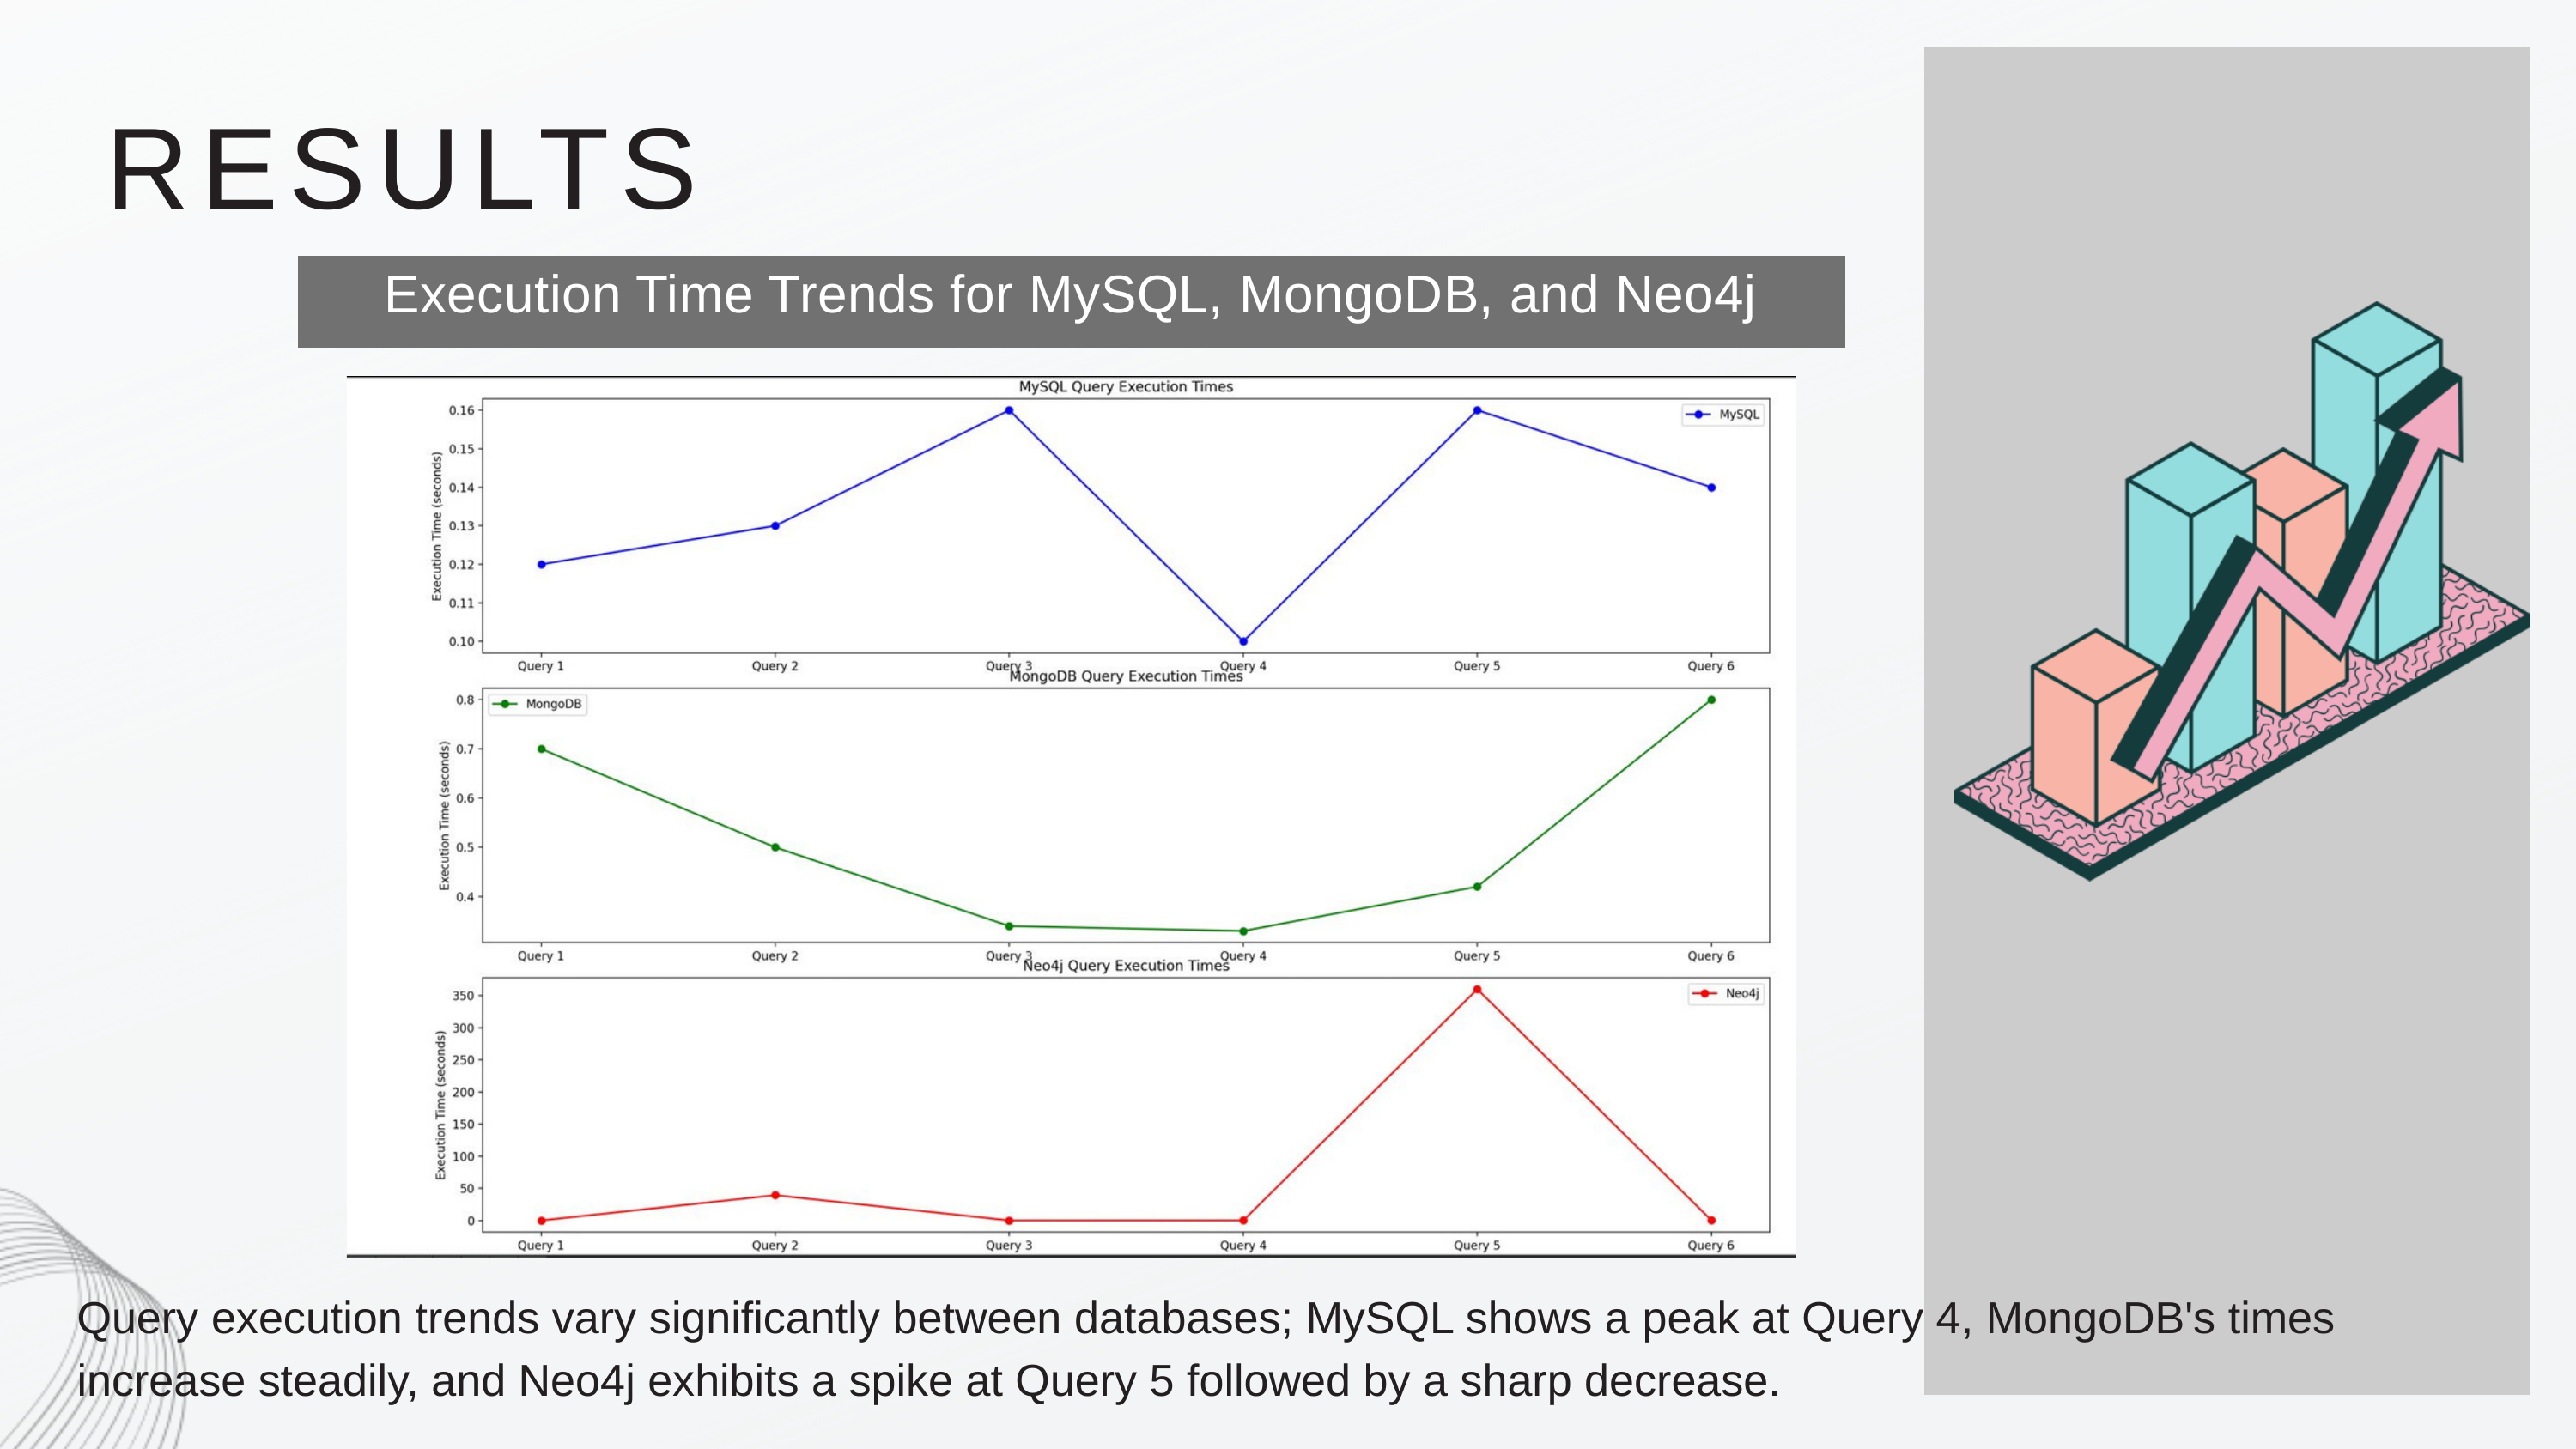

RESULTS

Execution Time Trends for MySQL, MongoDB, and Neo4j

Query execution trends vary significantly between databases; MySQL shows a peak at Query 4, MongoDB's times increase steadily, and Neo4j exhibits a spike at Query 5 followed by a sharp decrease.